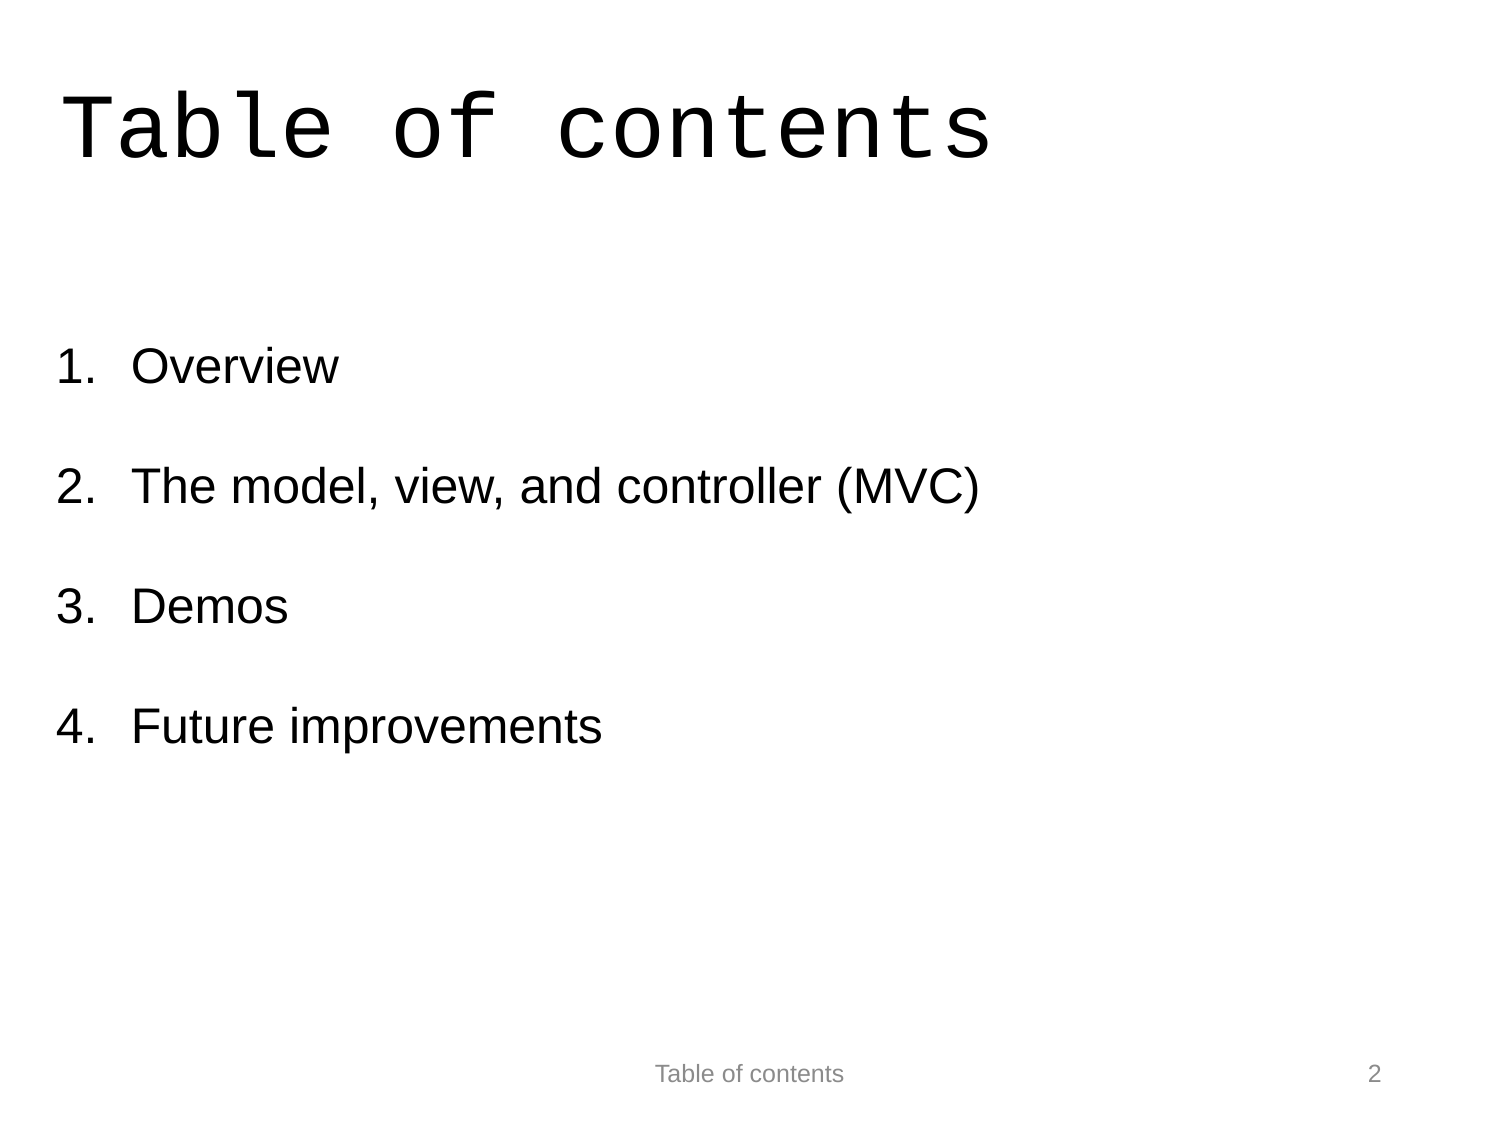

Table of contents
Overview

The model, view, and controller (MVC)

Demos

Future improvements
Table of contents
2